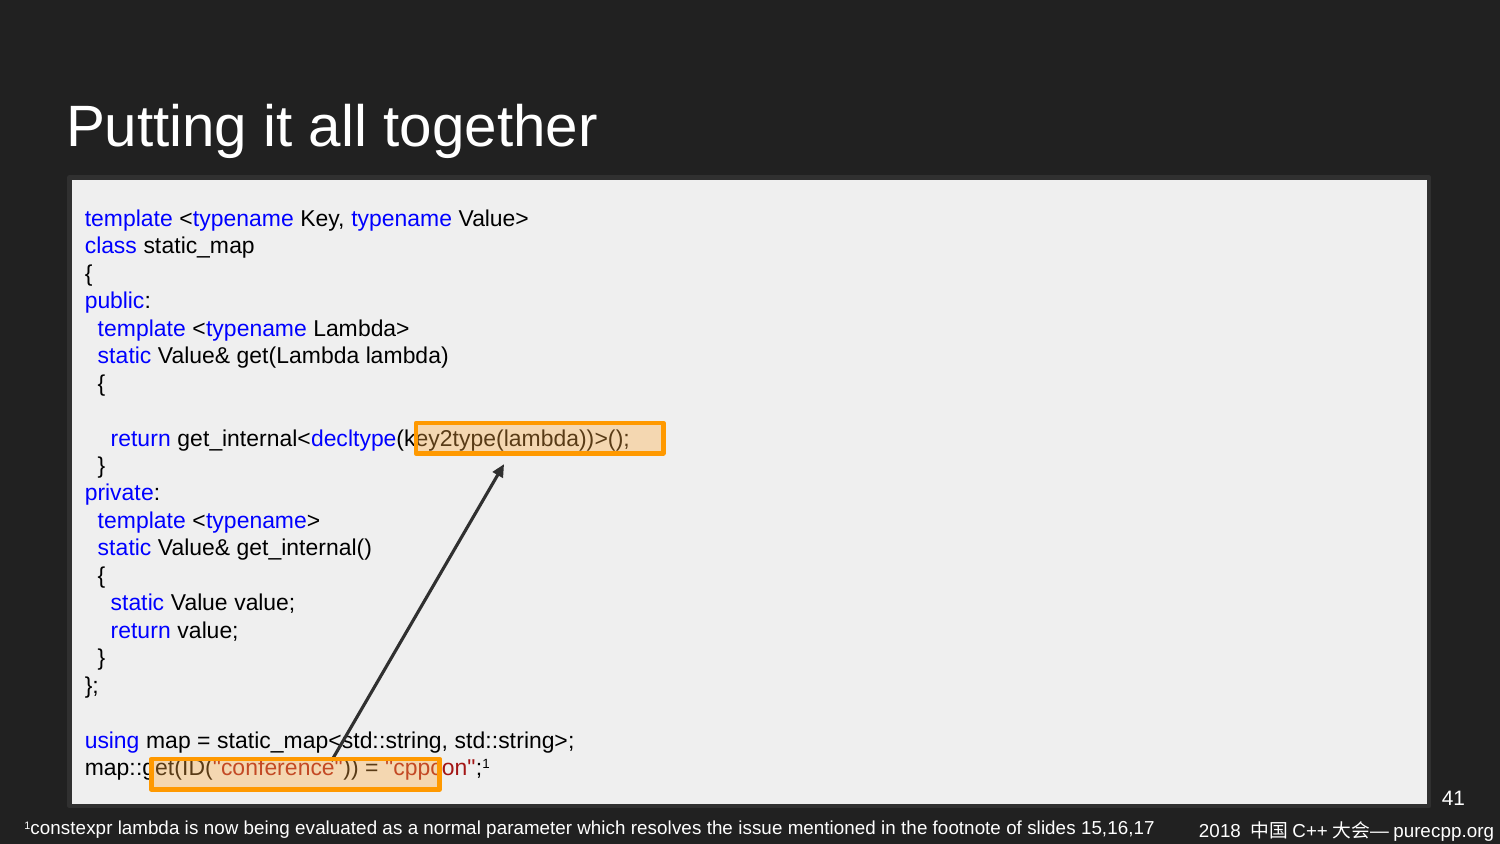

# Putting it all together
template <typename Key, typename Value>
class static_map
{
public:
  template <typename Lambda>
  static Value& get(Lambda lambda)
  {

    return get_internal<decltype(key2type(lambda))>();
  }
private:
  template <typename>
  static Value& get_internal()
  {
    static Value value;
    return value;
  }
};

using map = static_map<std::string, std::string>;
map::get(ID("conference")) = "cppcon";1

41
1constexpr lambda is now being evaluated as a normal parameter which resolves the issue mentioned in the footnote of slides 15,16,17